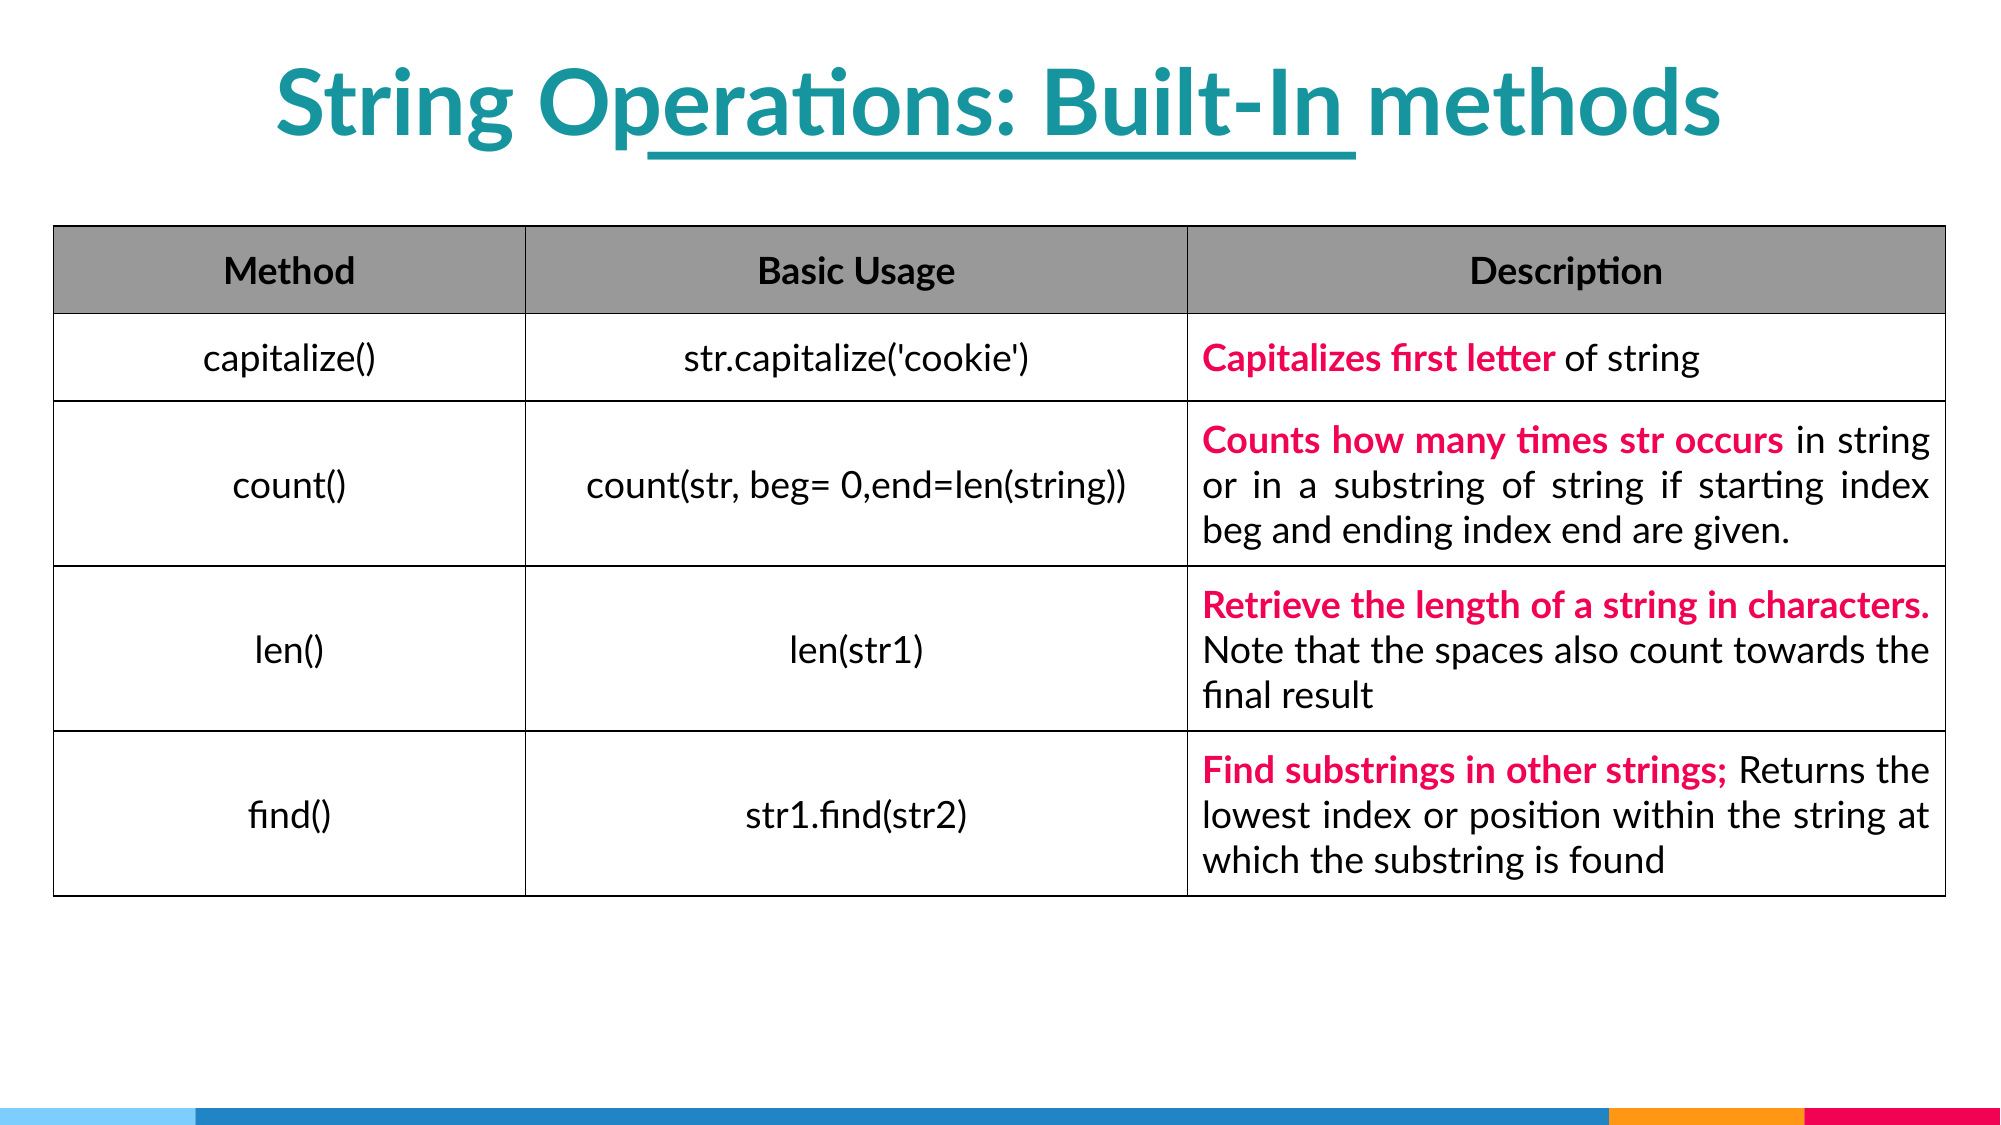

String Operations: Built-In methods

| Method | Basic Usage | Description |
| --- | --- | --- |
| capitalize() | str.capitalize('cookie') | Capitalizes first letter of string |
| count() | count(str, beg= 0,end=len(string)) | Counts how many times str occurs in string or in a substring of string if starting index beg and ending index end are given. |
| len() | len(str1) | Retrieve the length of a string in characters. Note that the spaces also count towards the final result |
| find() | str1.find(str2) | Find substrings in other strings; Returns the lowest index or position within the string at which the substring is found |